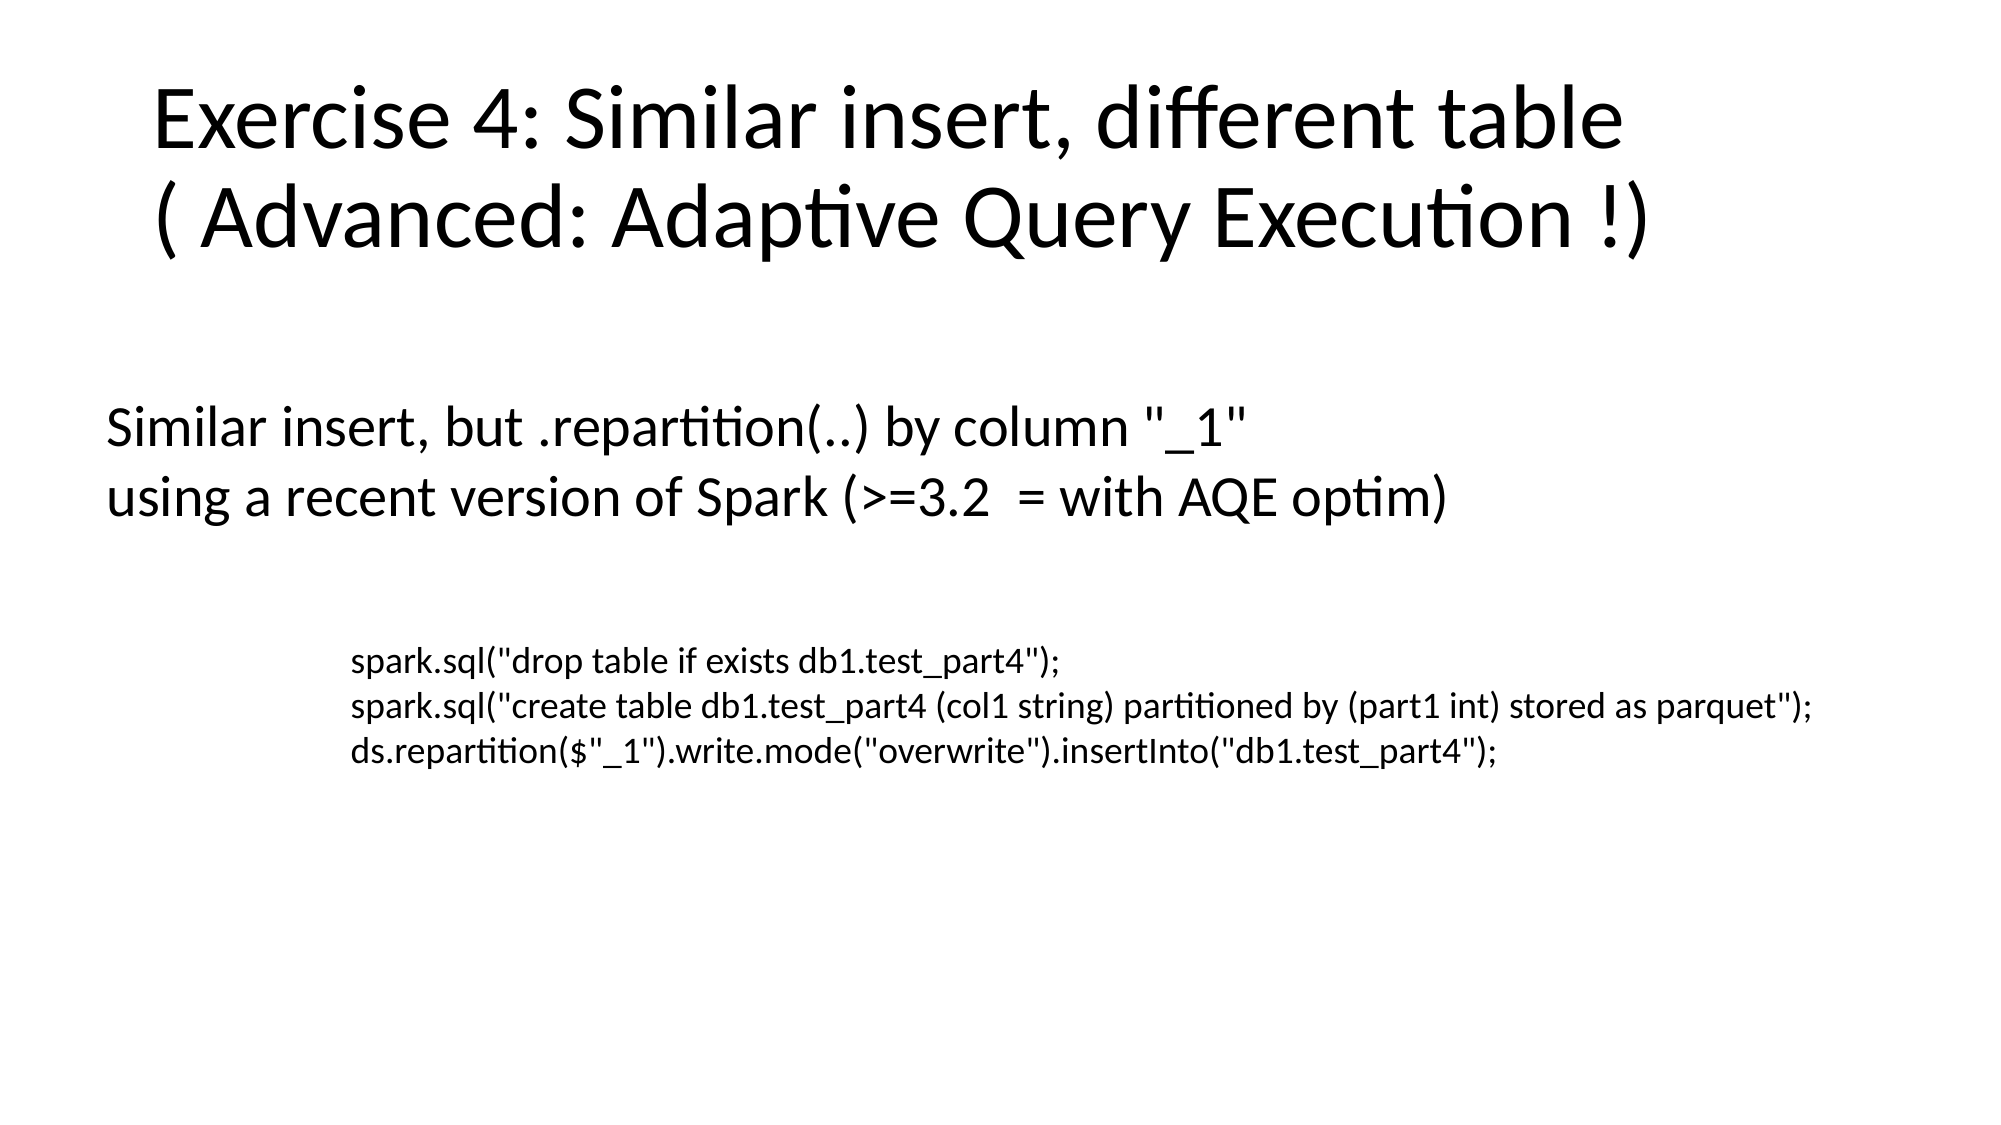

# Exercise 4: Similar insert, different table ( Advanced: Adaptive Query Execution !)
Similar insert, but .repartition(..) by column "_1"
using a recent version of Spark (>=3.2  = with AQE optim)
spark.sql("drop table if exists db1.test_part4");
spark.sql("create table db1.test_part4 (col1 string) partitioned by (part1 int) stored as parquet");
ds.repartition($"_1").write.mode("overwrite").insertInto("db1.test_part4");